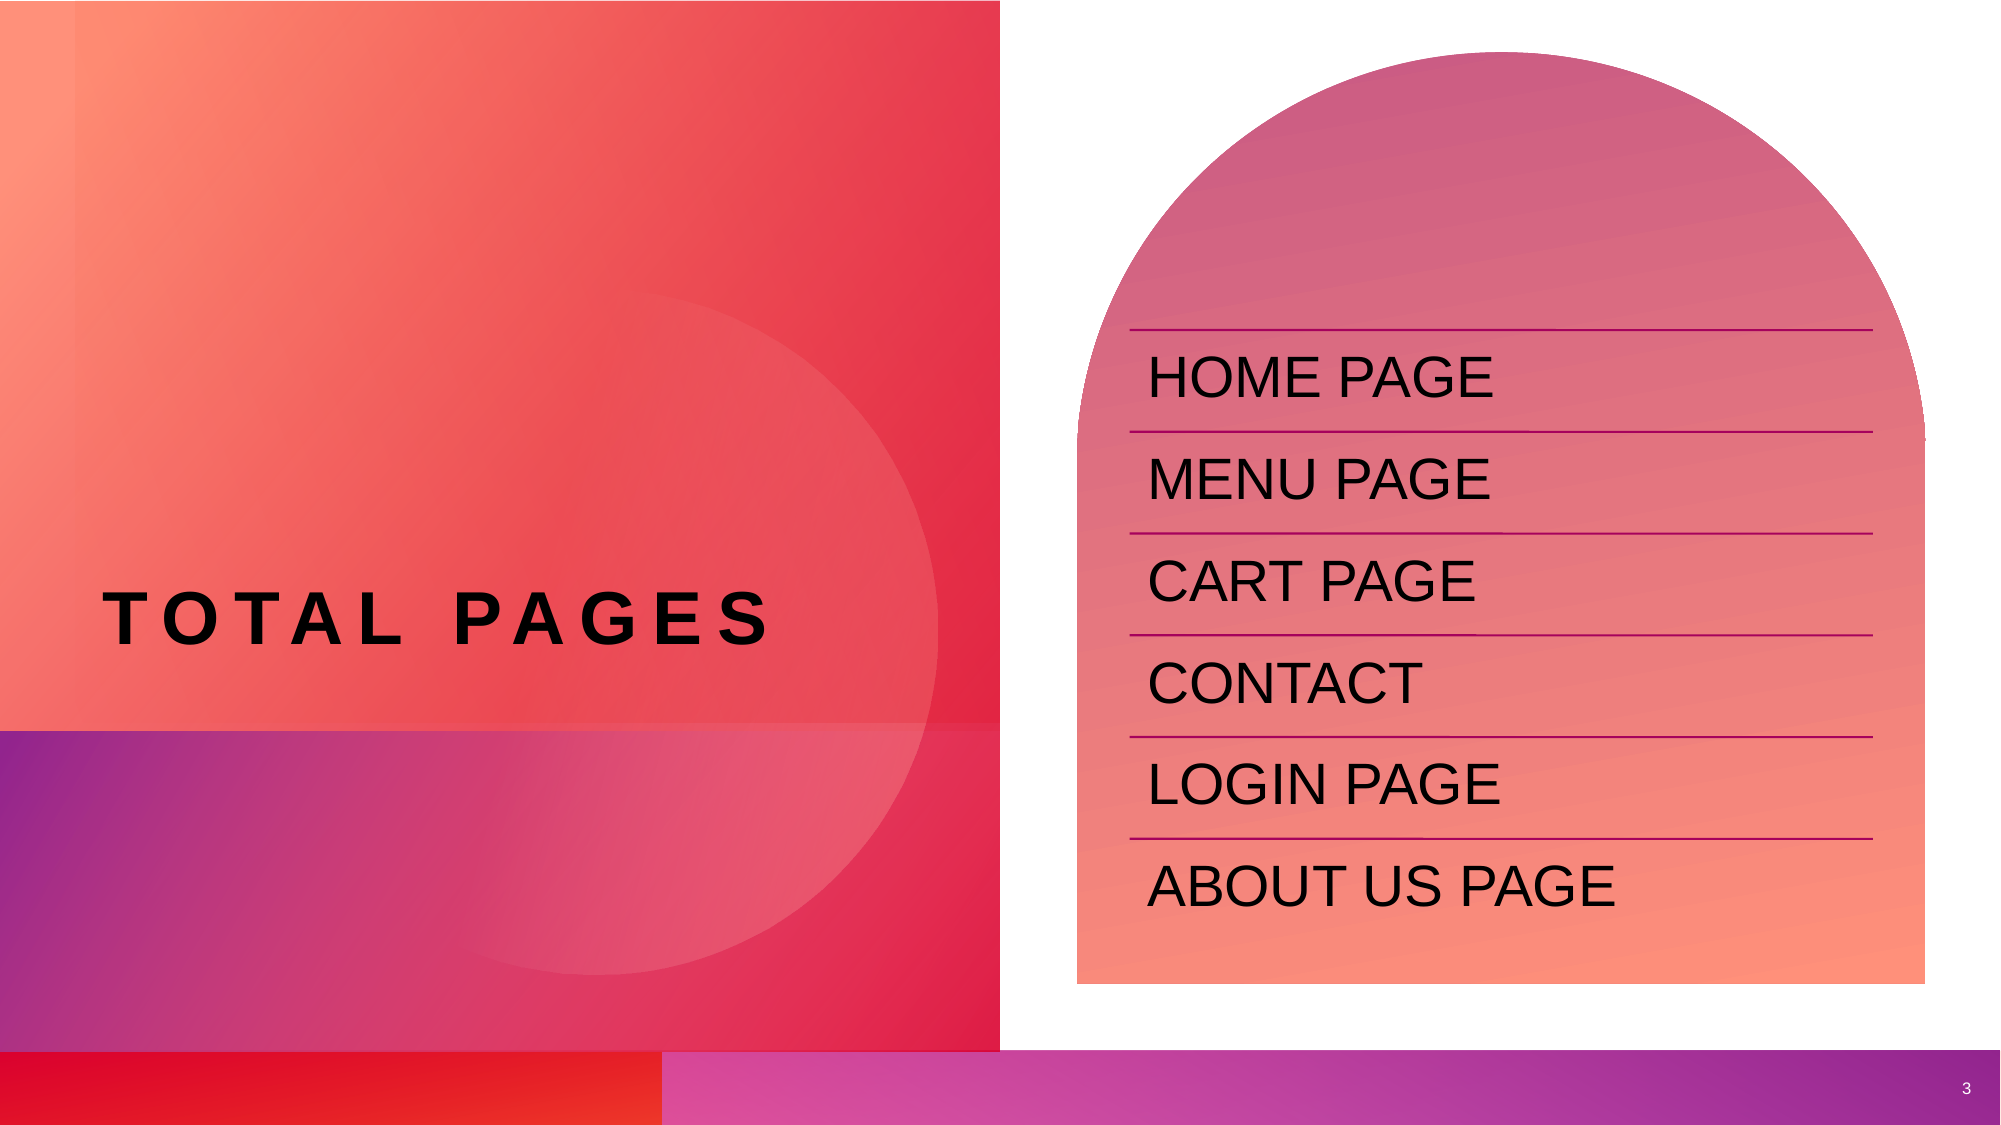

# total PAGES
HOME PAGE
MENU PAGE
CART PAGE
CONTACT
LOGIN PAGE
ABOUT US PAGE
3